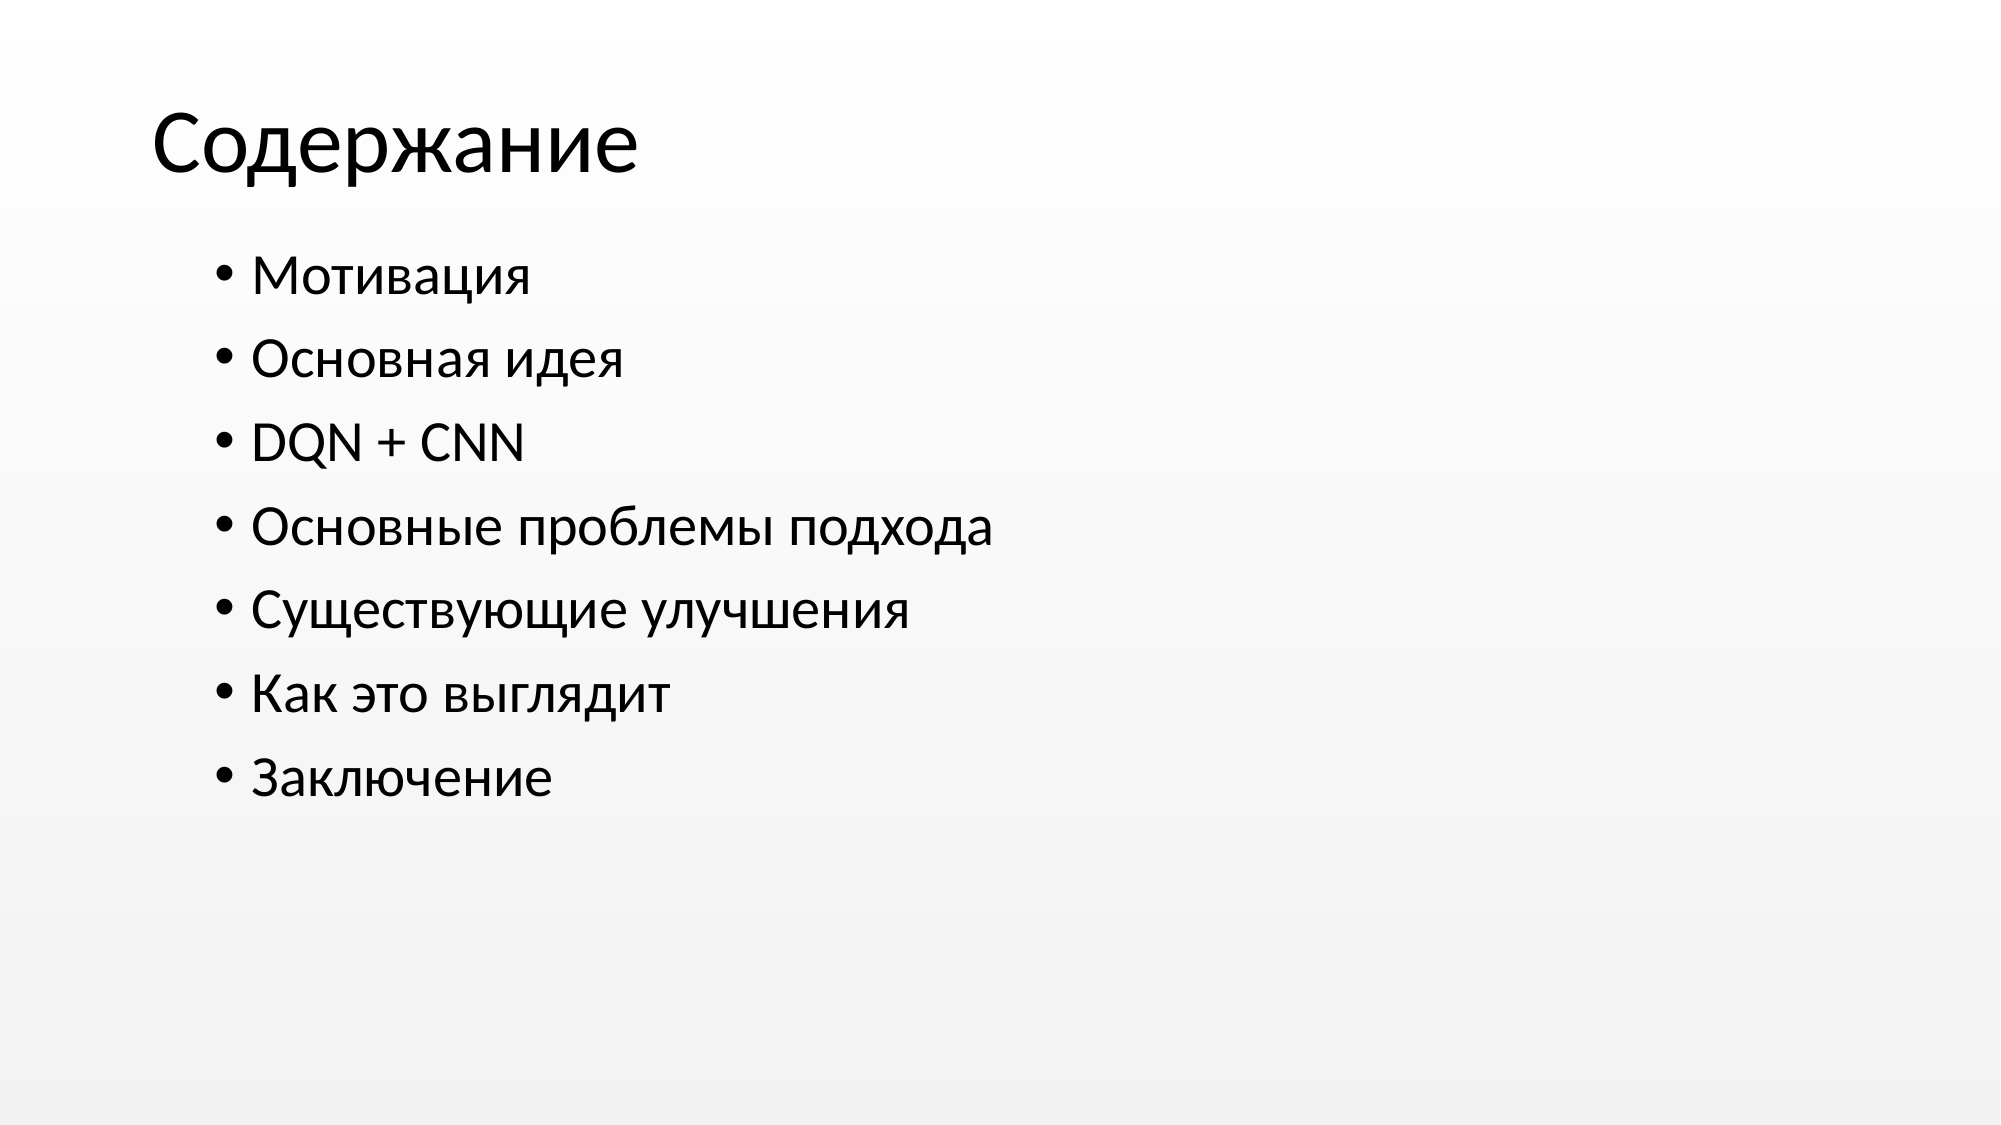

# Содержание
Мотивация
Основная идея
DQN + CNN
Основные проблемы подхода
Существующие улучшения
Как это выглядит
Заключение